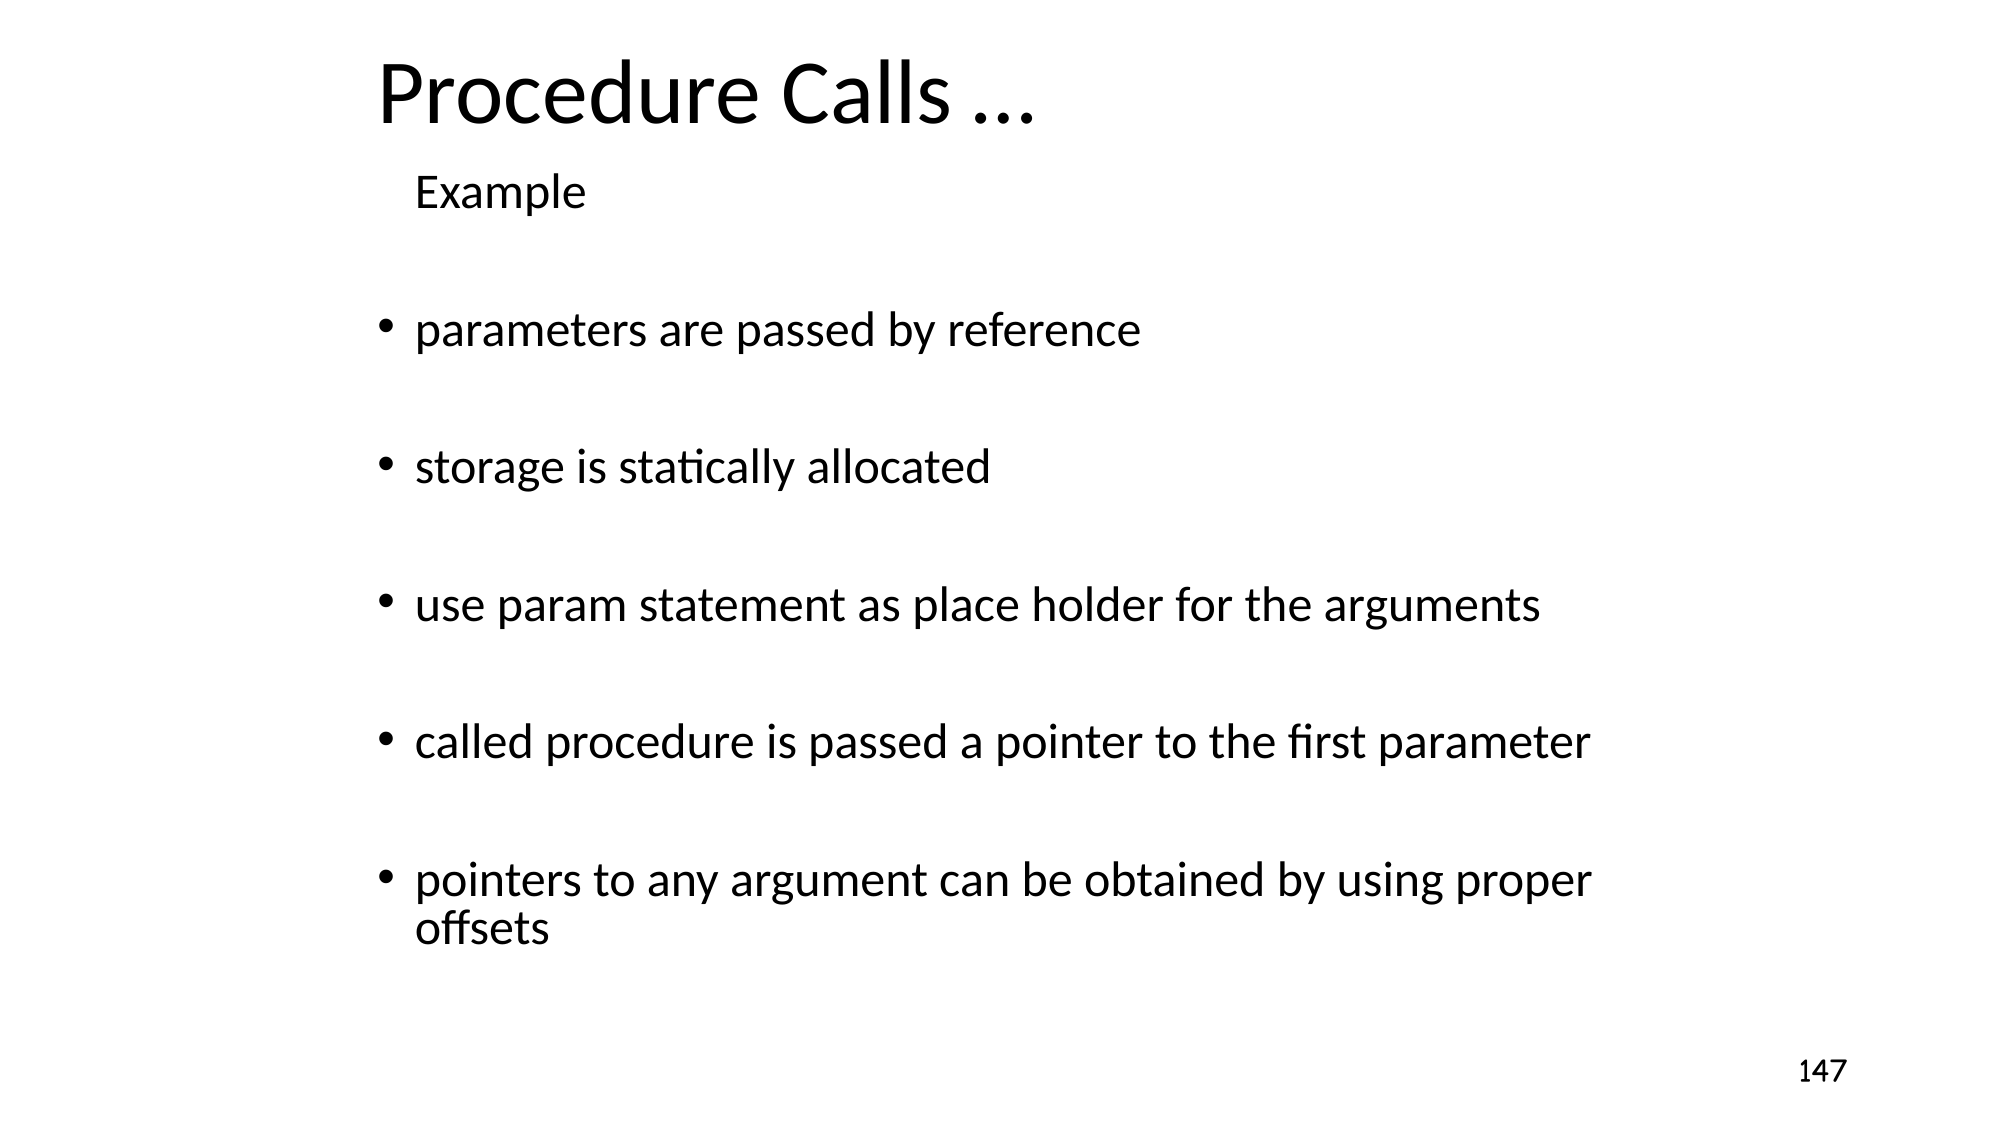

# Procedure Calls …
	Example

parameters are passed by reference

storage is statically allocated

use param statement as place holder for the arguments

called procedure is passed a pointer to the first parameter

pointers to any argument can be obtained by using proper offsets
147